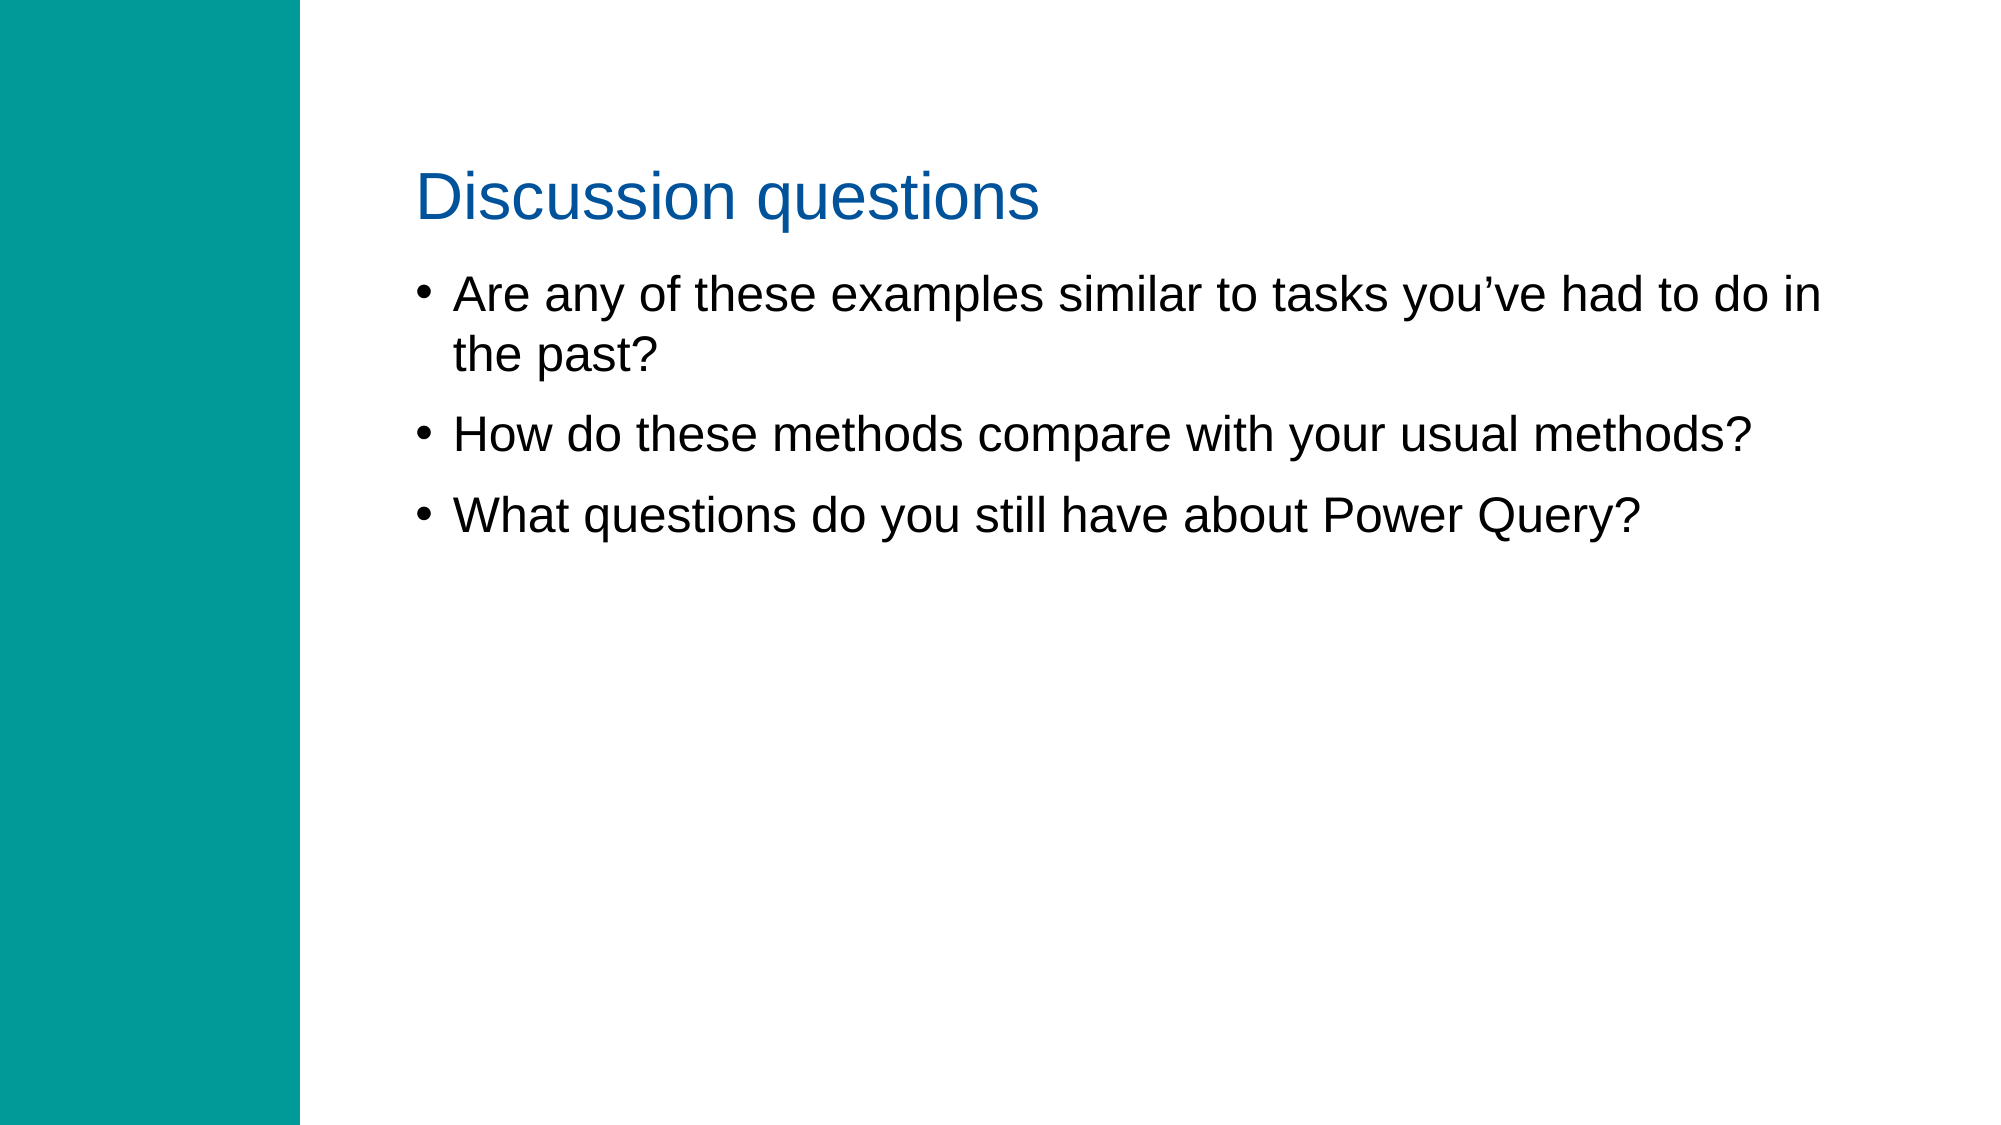

# Discussion questions
Are any of these examples similar to tasks you’ve had to do in the past?
How do these methods compare with your usual methods?
What questions do you still have about Power Query?